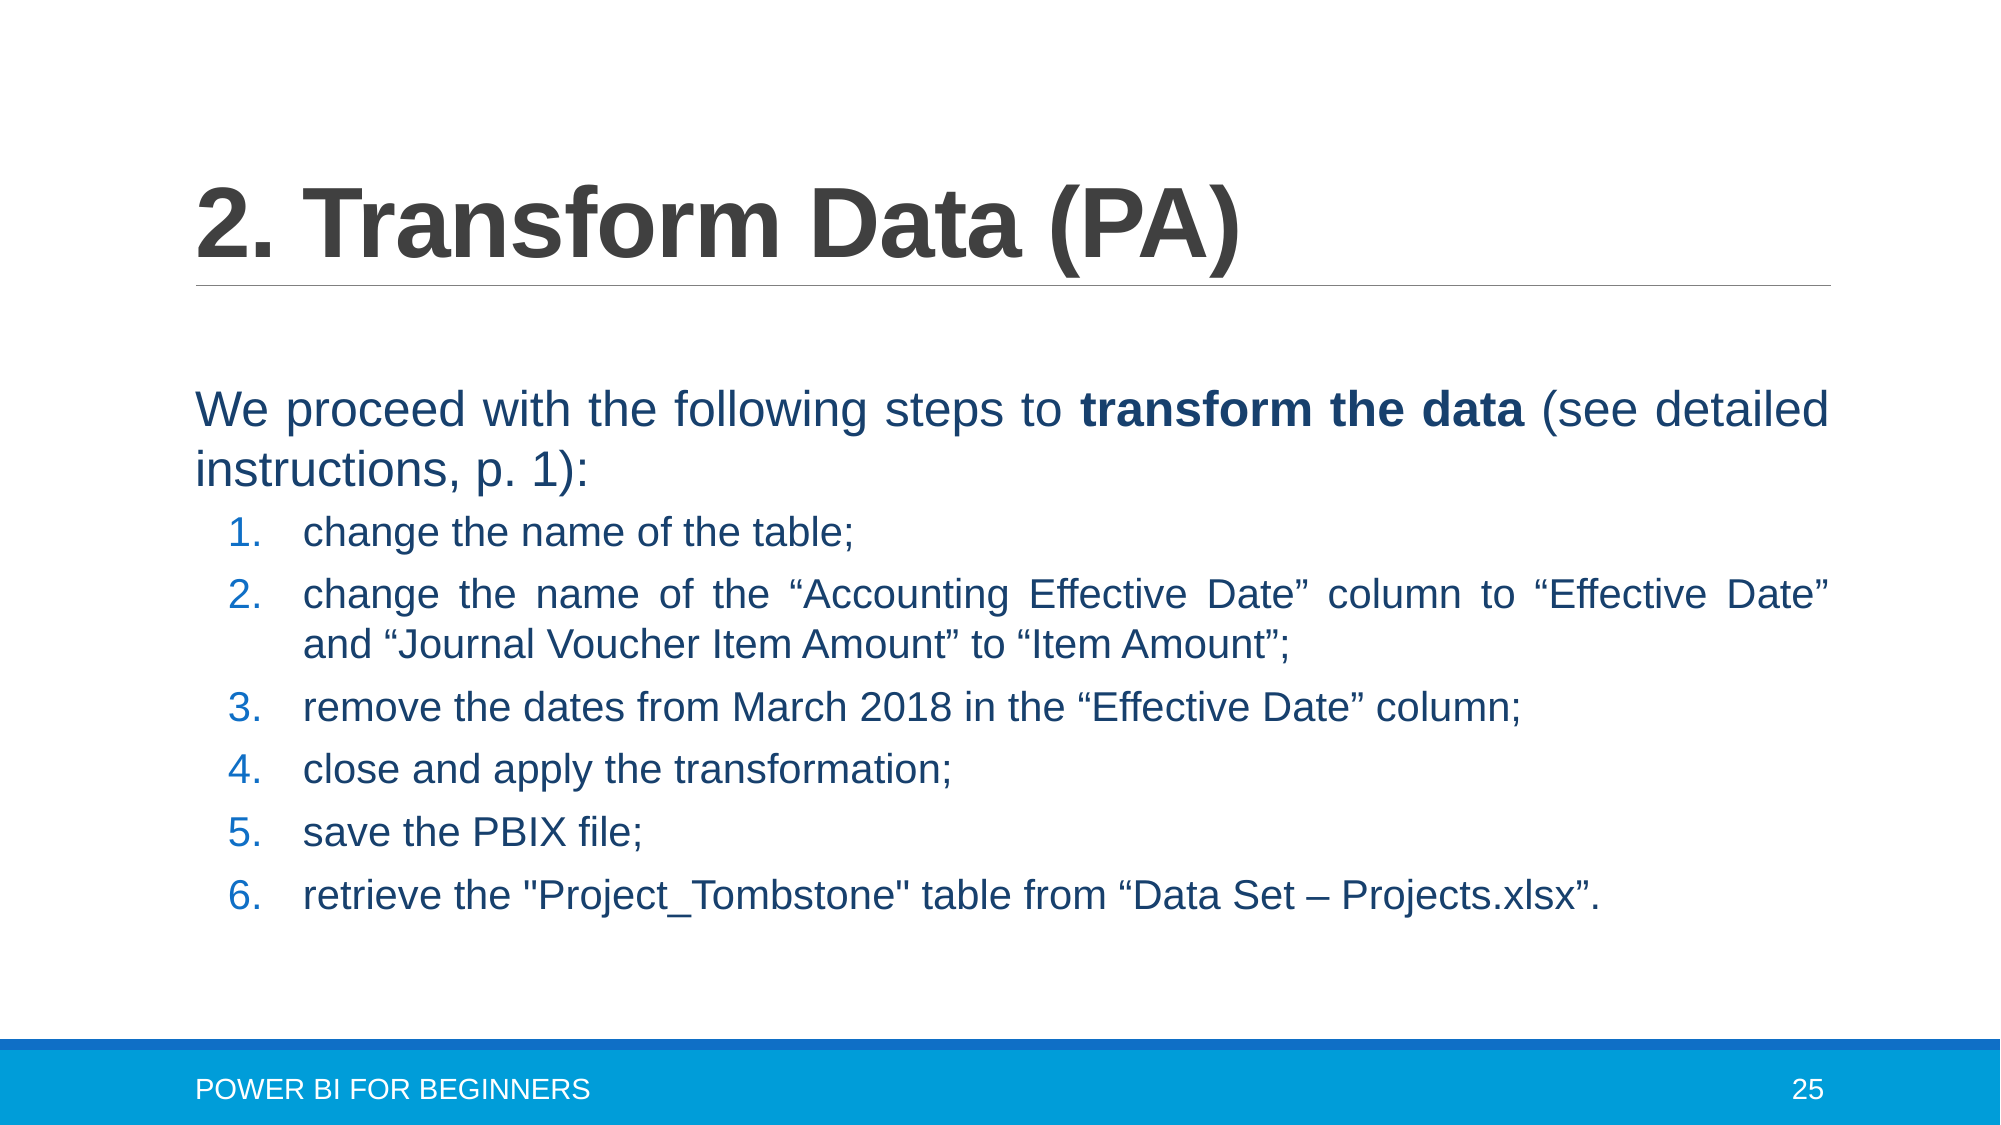

# 2. Transform Data (PA)
We proceed with the following steps to transform the data (see detailed instructions, p. 1):
change the name of the table;
change the name of the “Accounting Effective Date” column to “Effective Date” and “Journal Voucher Item Amount” to “Item Amount”;
remove the dates from March 2018 in the “Effective Date” column;
close and apply the transformation;
save the PBIX file;
retrieve the "Project_Tombstone" table from “Data Set – Projects.xlsx”.
POWER BI FOR BEGINNERS
25